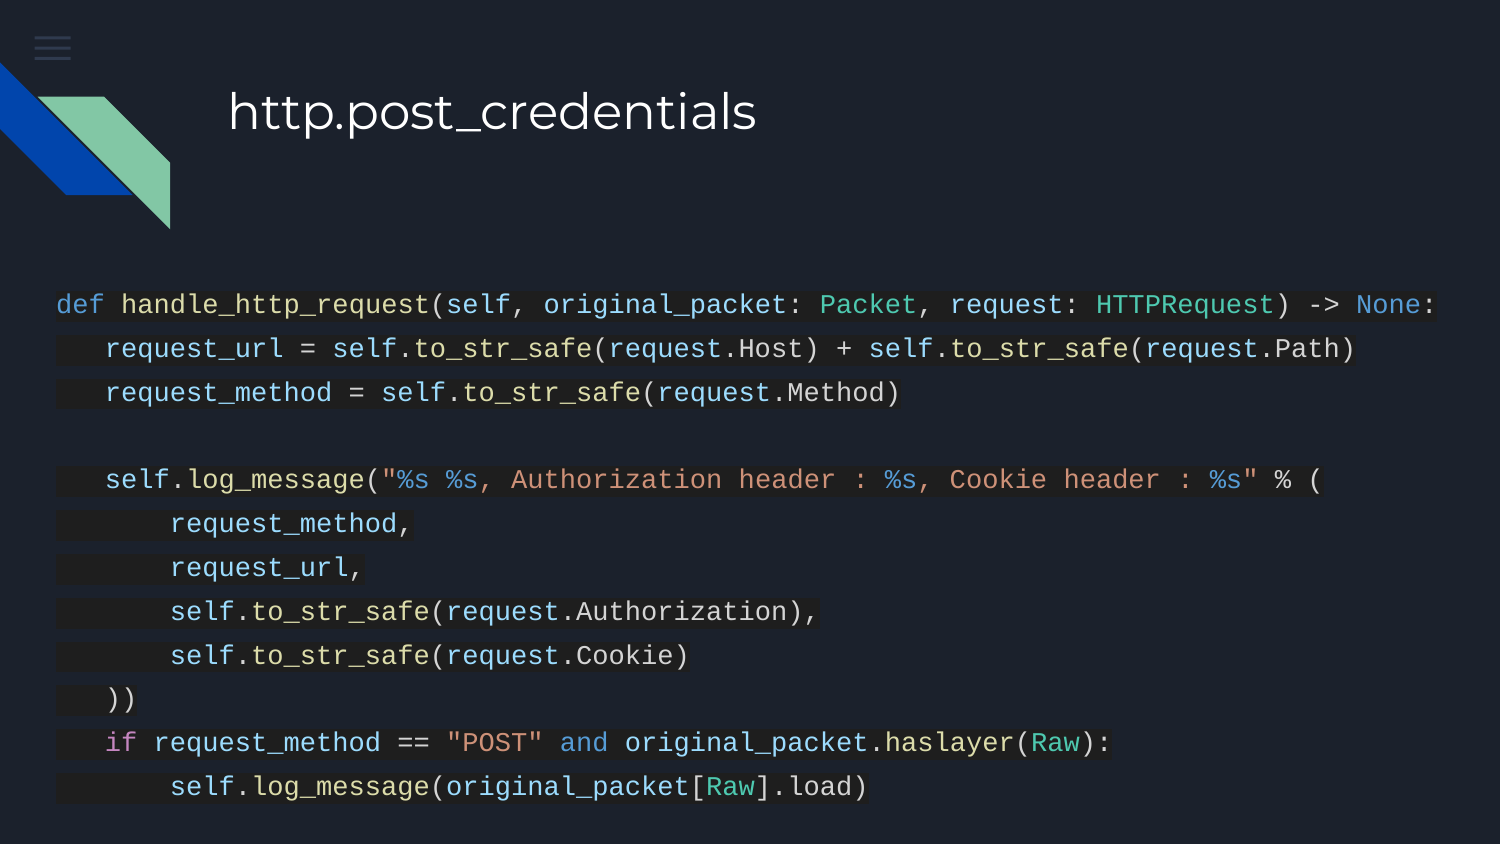

# http.post_credentials
def handle_http_request(self, original_packet: Packet, request: HTTPRequest) -> None:
   request_url = self.to_str_safe(request.Host) + self.to_str_safe(request.Path)
   request_method = self.to_str_safe(request.Method)

   self.log_message("%s %s, Authorization header : %s, Cookie header : %s" % (
       request_method,
       request_url,
       self.to_str_safe(request.Authorization),
       self.to_str_safe(request.Cookie)
   ))
   if request_method == "POST" and original_packet.haslayer(Raw):
       self.log_message(original_packet[Raw].load)